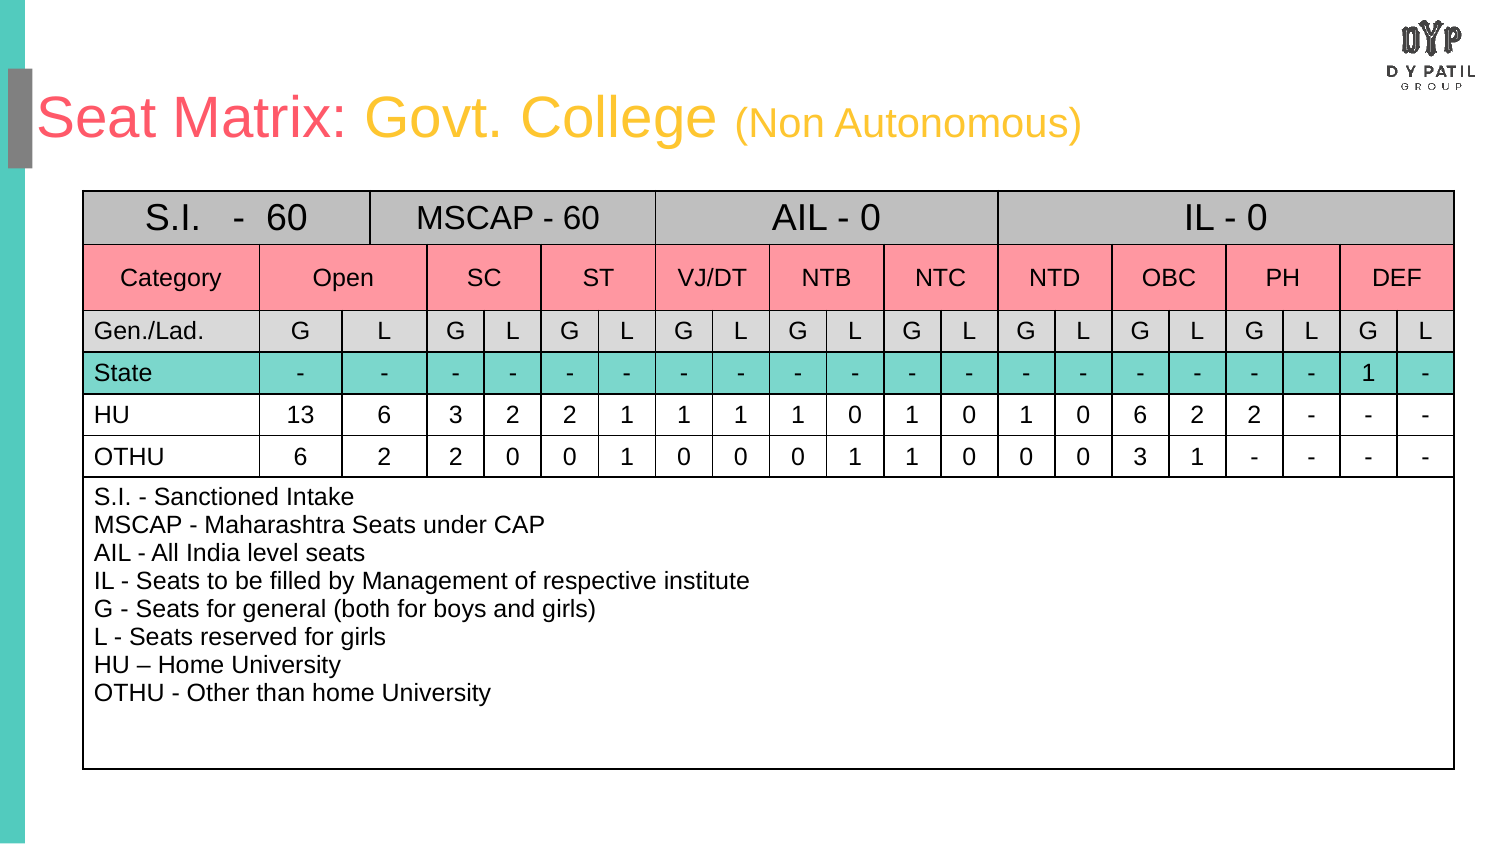

Seat Matrix: Govt. College (Non Autonomous)

| S.I. - 60 |  |  | MSCAP - 60 |  |  |  |  | AIL - 0 |  |  |  |  |  | IL - 0 |  |  |  |  |  |  |  |
| --- | --- | --- | --- | --- | --- | --- | --- | --- | --- | --- | --- | --- | --- | --- | --- | --- | --- | --- | --- | --- | --- |
| Category | Open |  |  | SC |  | ST |  | VJ/DT |  | NTB |  | NTC |  | NTD |  | OBC |  | PH |  | DEF |  |
| Gen./Lad. | G | L |  | G | L | G | L | G | L | G | L | G | L | G | L | G | L | G | L | G | L |
| State | - | - |  | - | - | - | - | - | - | - | - | - | - | - | - | - | - | - | - | 1 | - |
| HU | 13 | 6 |  | 3 | 2 | 2 | 1 | 1 | 1 | 1 | 0 | 1 | 0 | 1 | 0 | 6 | 2 | 2 | - | - | - |
| OTHU | 6 | 2 |  | 2 | 0 | 0 | 1 | 0 | 0 | 0 | 1 | 1 | 0 | 0 | 0 | 3 | 1 | - | - | - | - |
| S.I. - Sanctioned Intake MSCAP - Maharashtra Seats under CAP AIL - All India level seats IL - Seats to be filled by Management of respective institute G - Seats for general (both for boys and girls) L - Seats reserved for girls HU – Home University OTHU - Other than home University |  |  |  |  |  |  |  |  |  |  |  |  |  |  |  |  |  |  |  |  |  |